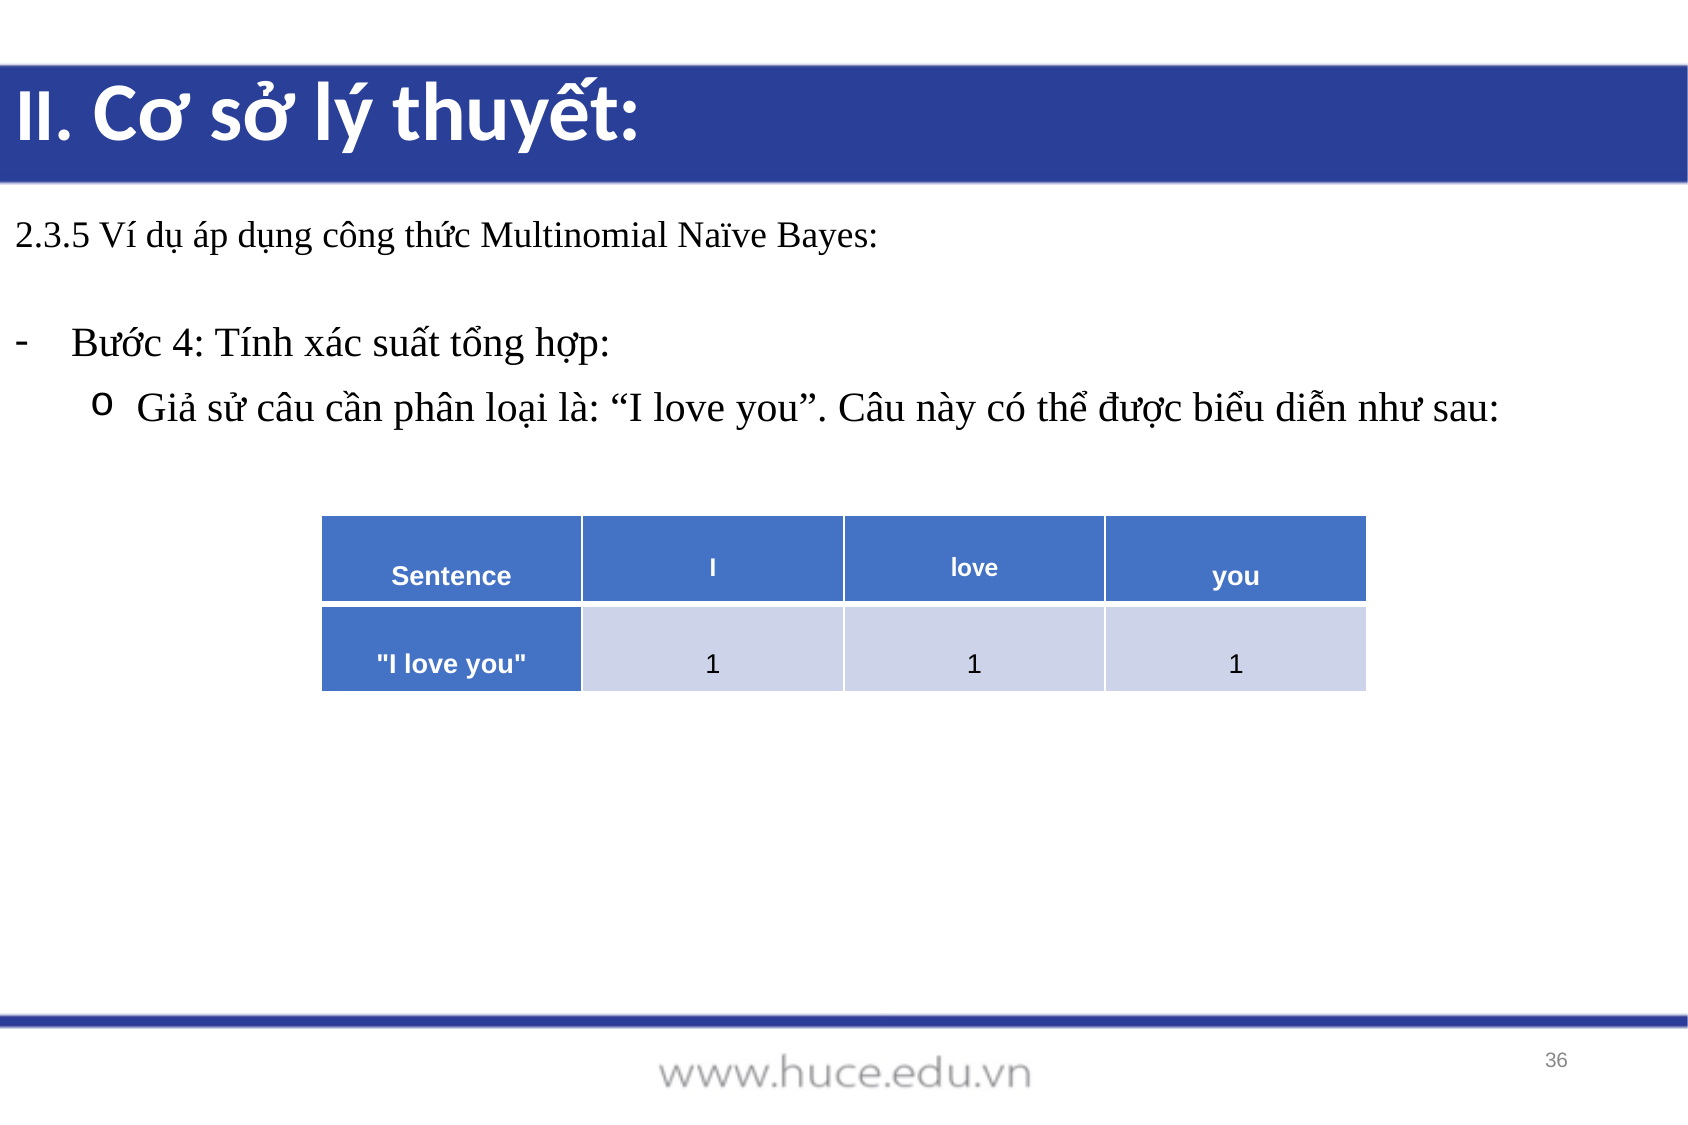

II. Cơ sở lý thuyết:
2.3.5 Ví dụ áp dụng công thức Multinomial Naïve Bayes:
Bước 4: Tính xác suất tổng hợp:
Giả sử câu cần phân loại là: “I love you”. Câu này có thể được biểu diễn như sau:
| Sentence | I | love | you |
| --- | --- | --- | --- |
| "I love you" | 1 | 1 | 1 |
36